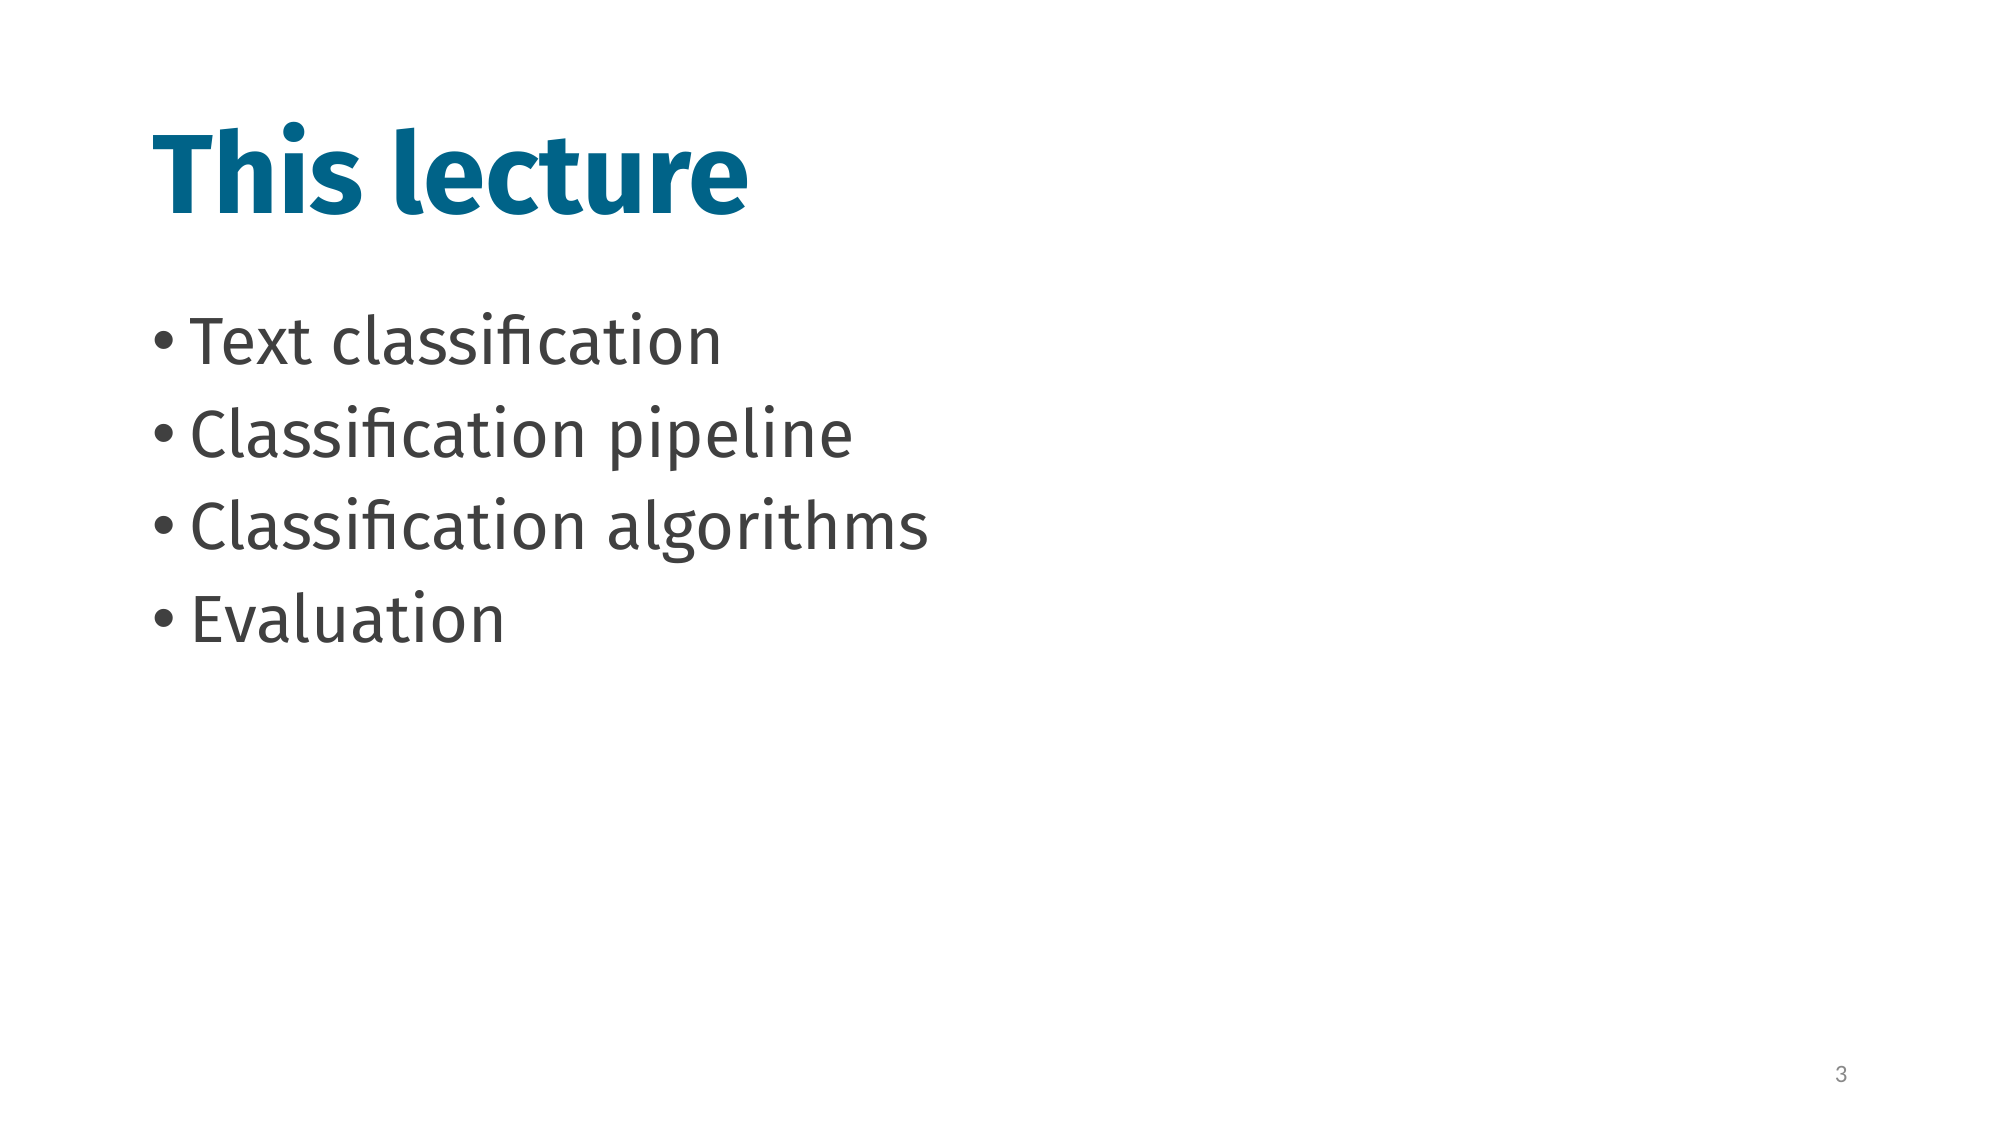

# This lecture
Text classification
Classification pipeline
Classification algorithms
Evaluation
3